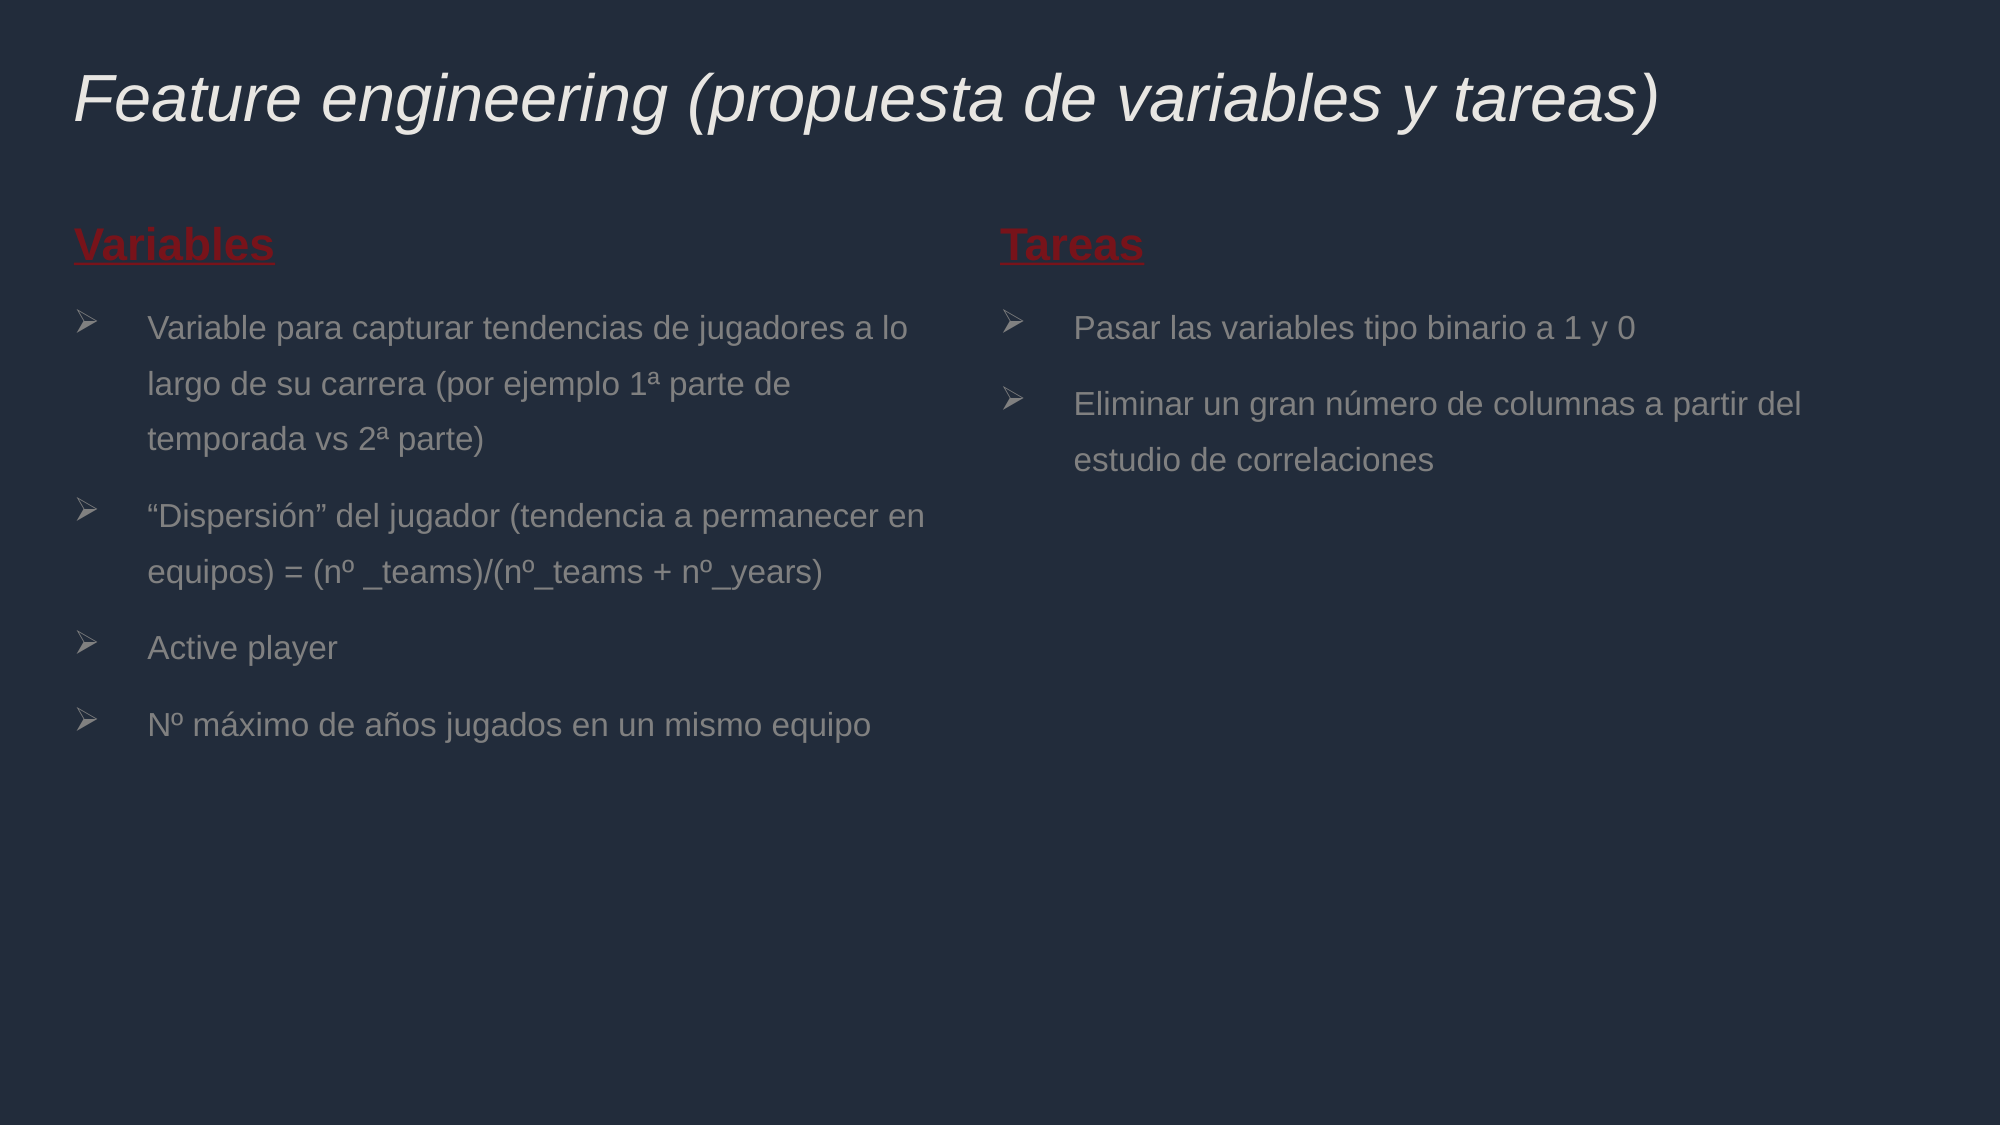

# Feature engineering (propuesta de variables y tareas)
Variables
Variable para capturar tendencias de jugadores a lo largo de su carrera (por ejemplo 1ª parte de temporada vs 2ª parte)
“Dispersión” del jugador (tendencia a permanecer en equipos) = (nº _teams)/(nº_teams + nº_years)
Active player
Nº máximo de años jugados en un mismo equipo

Tareas
Pasar las variables tipo binario a 1 y 0
Eliminar un gran número de columnas a partir del estudio de correlaciones